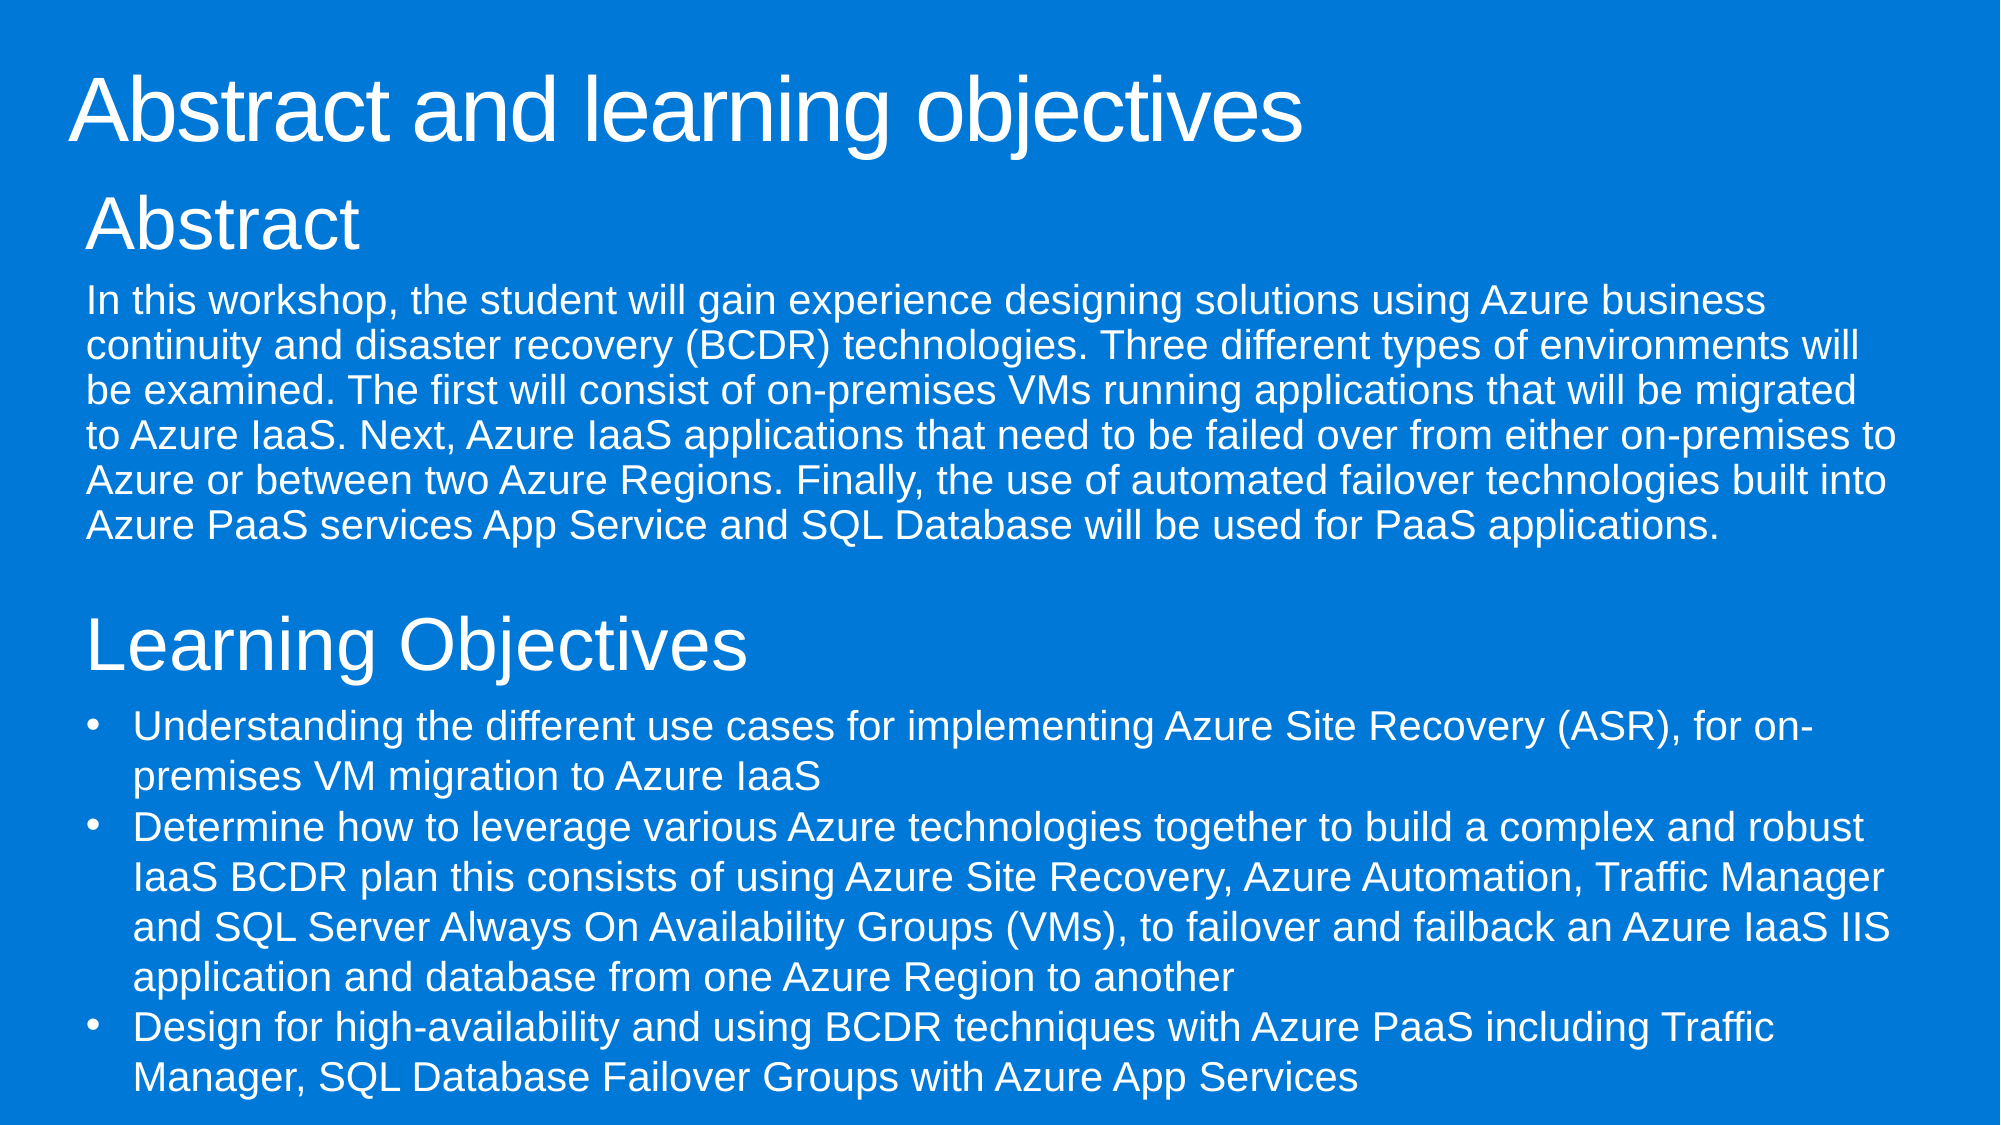

# Abstract and learning objectives
Abstract
In this workshop, the student will gain experience designing solutions using Azure business continuity and disaster recovery (BCDR) technologies. Three different types of environments will be examined. The first will consist of on-premises VMs running applications that will be migrated to Azure IaaS. Next, Azure IaaS applications that need to be failed over from either on-premises to Azure or between two Azure Regions. Finally, the use of automated failover technologies built into Azure PaaS services App Service and SQL Database will be used for PaaS applications.

Learning Objectives
Understanding the different use cases for implementing Azure Site Recovery (ASR), for on-premises VM migration to Azure IaaS
Determine how to leverage various Azure technologies together to build a complex and robust IaaS BCDR plan this consists of using Azure Site Recovery, Azure Automation, Traffic Manager and SQL Server Always On Availability Groups (VMs), to failover and failback an Azure IaaS IIS application and database from one Azure Region to another
Design for high-availability and using BCDR techniques with Azure PaaS including Traffic Manager, SQL Database Failover Groups with Azure App Services